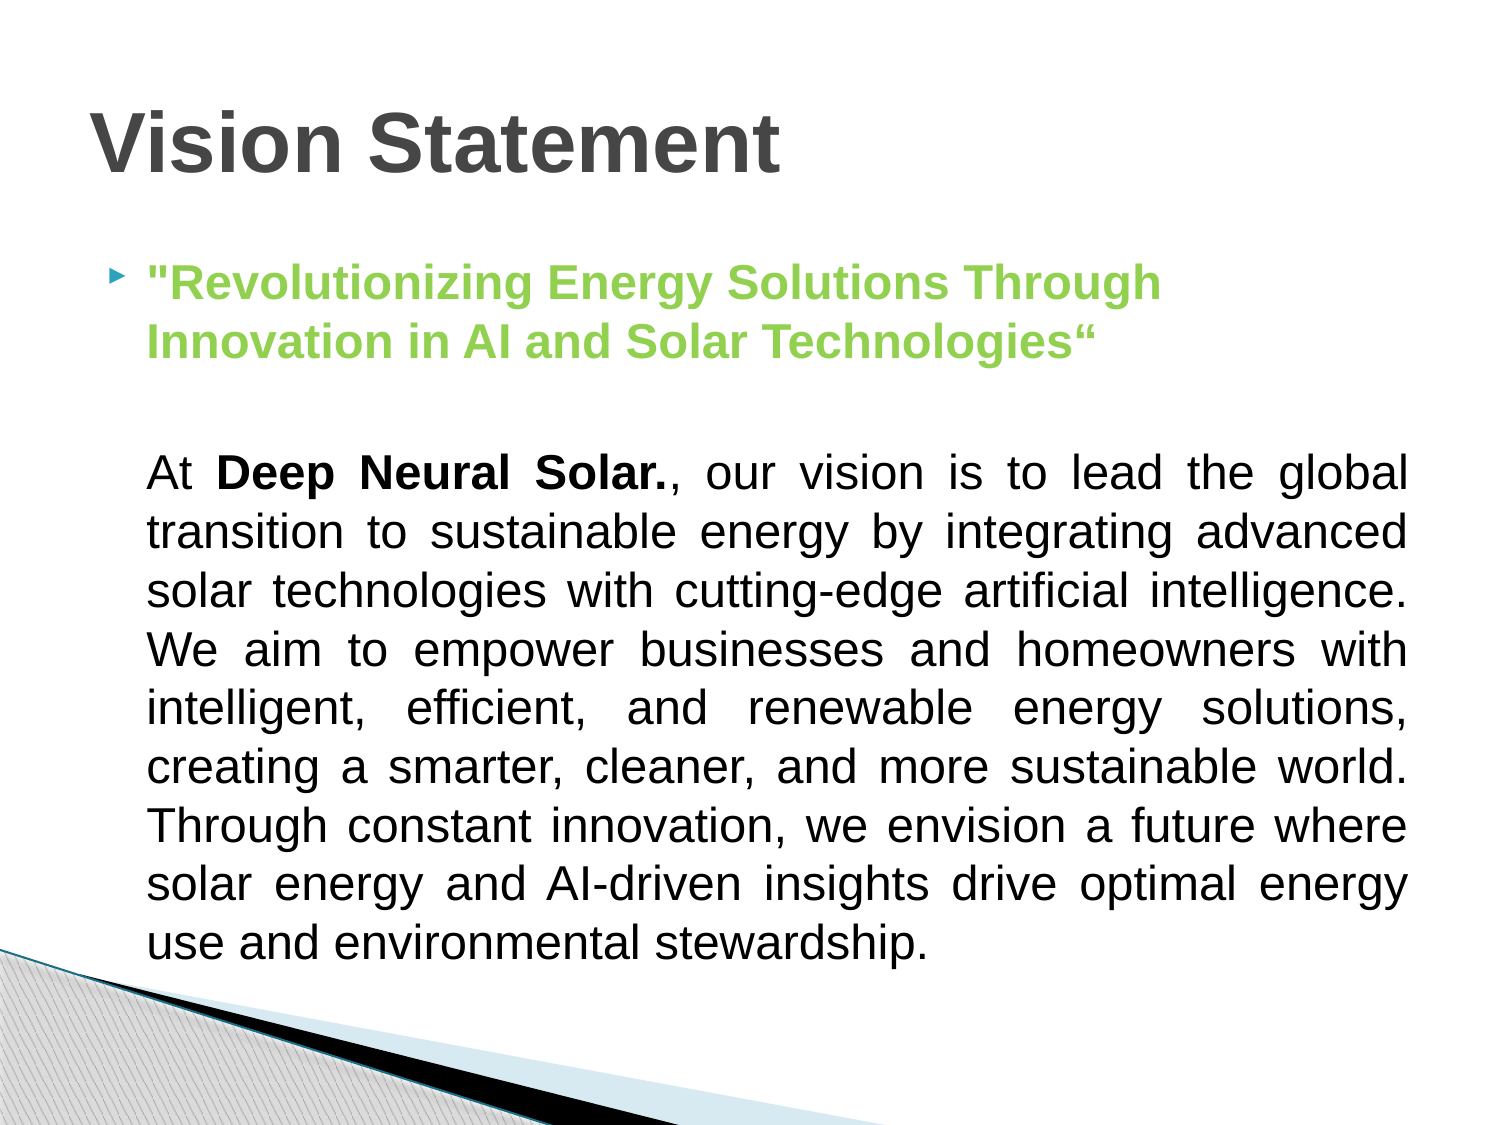

# Vision Statement
"Revolutionizing Energy Solutions Through Innovation in AI and Solar Technologies“

	At Deep Neural Solar., our vision is to lead the global transition to sustainable energy by integrating advanced solar technologies with cutting-edge artificial intelligence. We aim to empower businesses and homeowners with intelligent, efficient, and renewable energy solutions, creating a smarter, cleaner, and more sustainable world. Through constant innovation, we envision a future where solar energy and AI-driven insights drive optimal energy use and environmental stewardship.